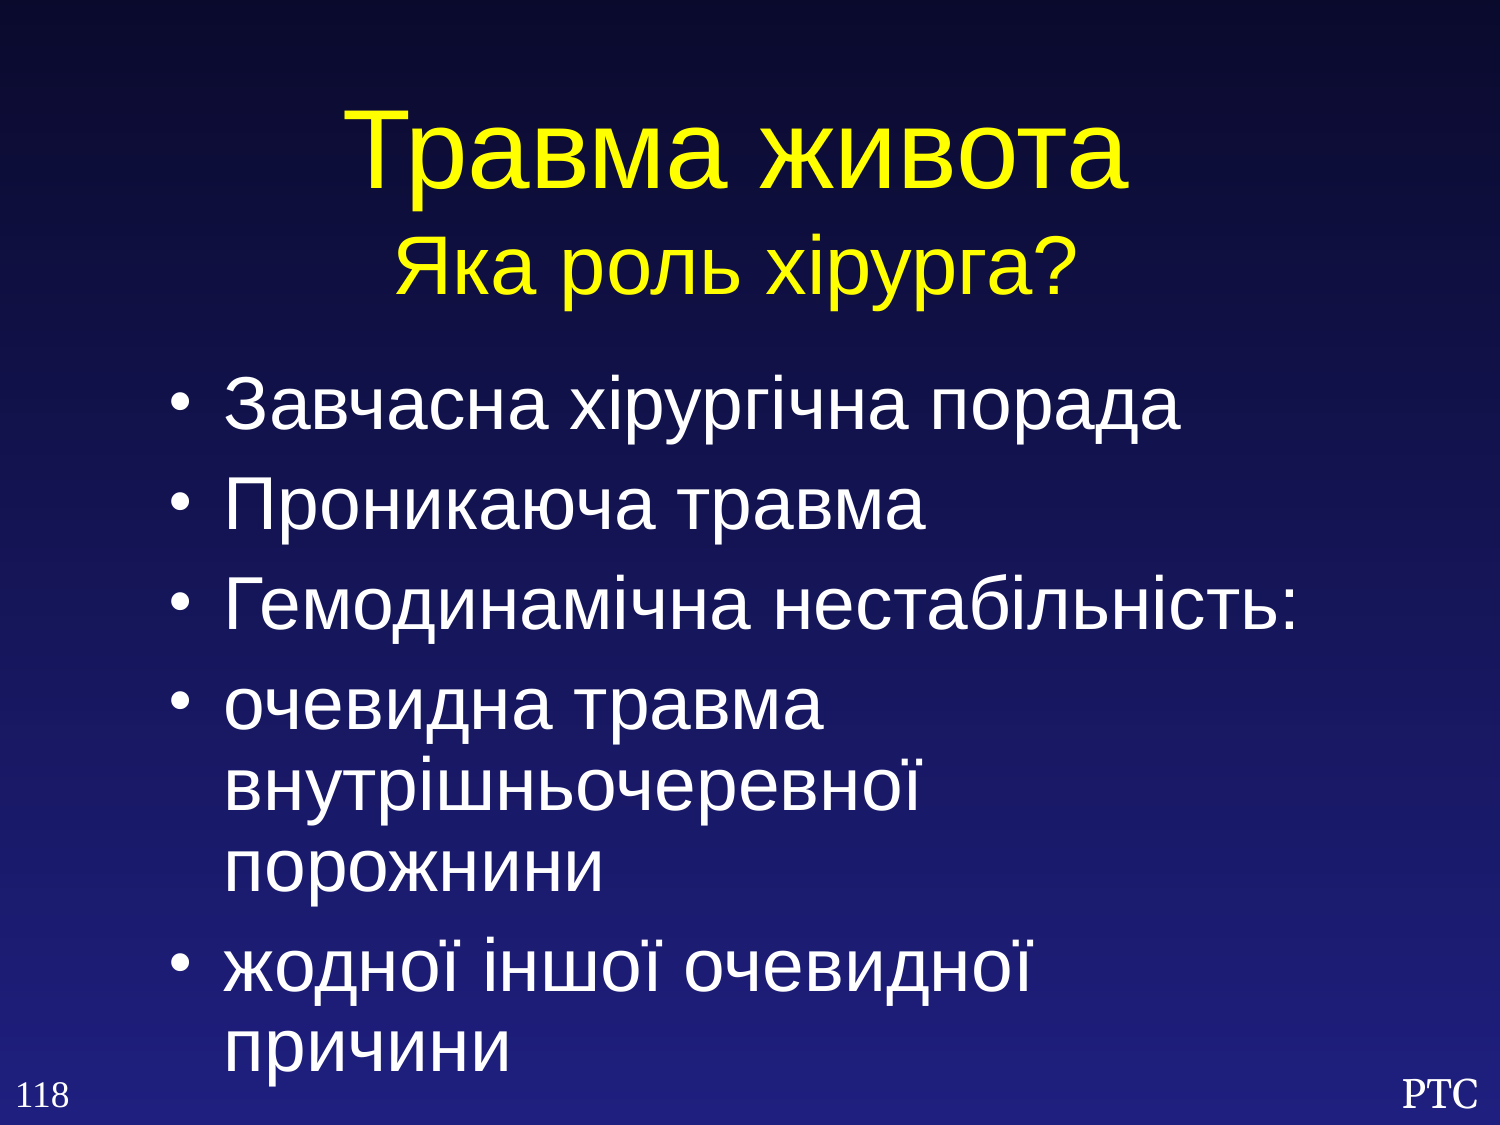

Травма живота
Яка роль хірурга?
Завчасна хірургічна порада
Проникаюча травма
Гемодинамічна нестабільність:
очевидна травма внутрішньочеревної порожнини
жодної іншої очевидної причини

118